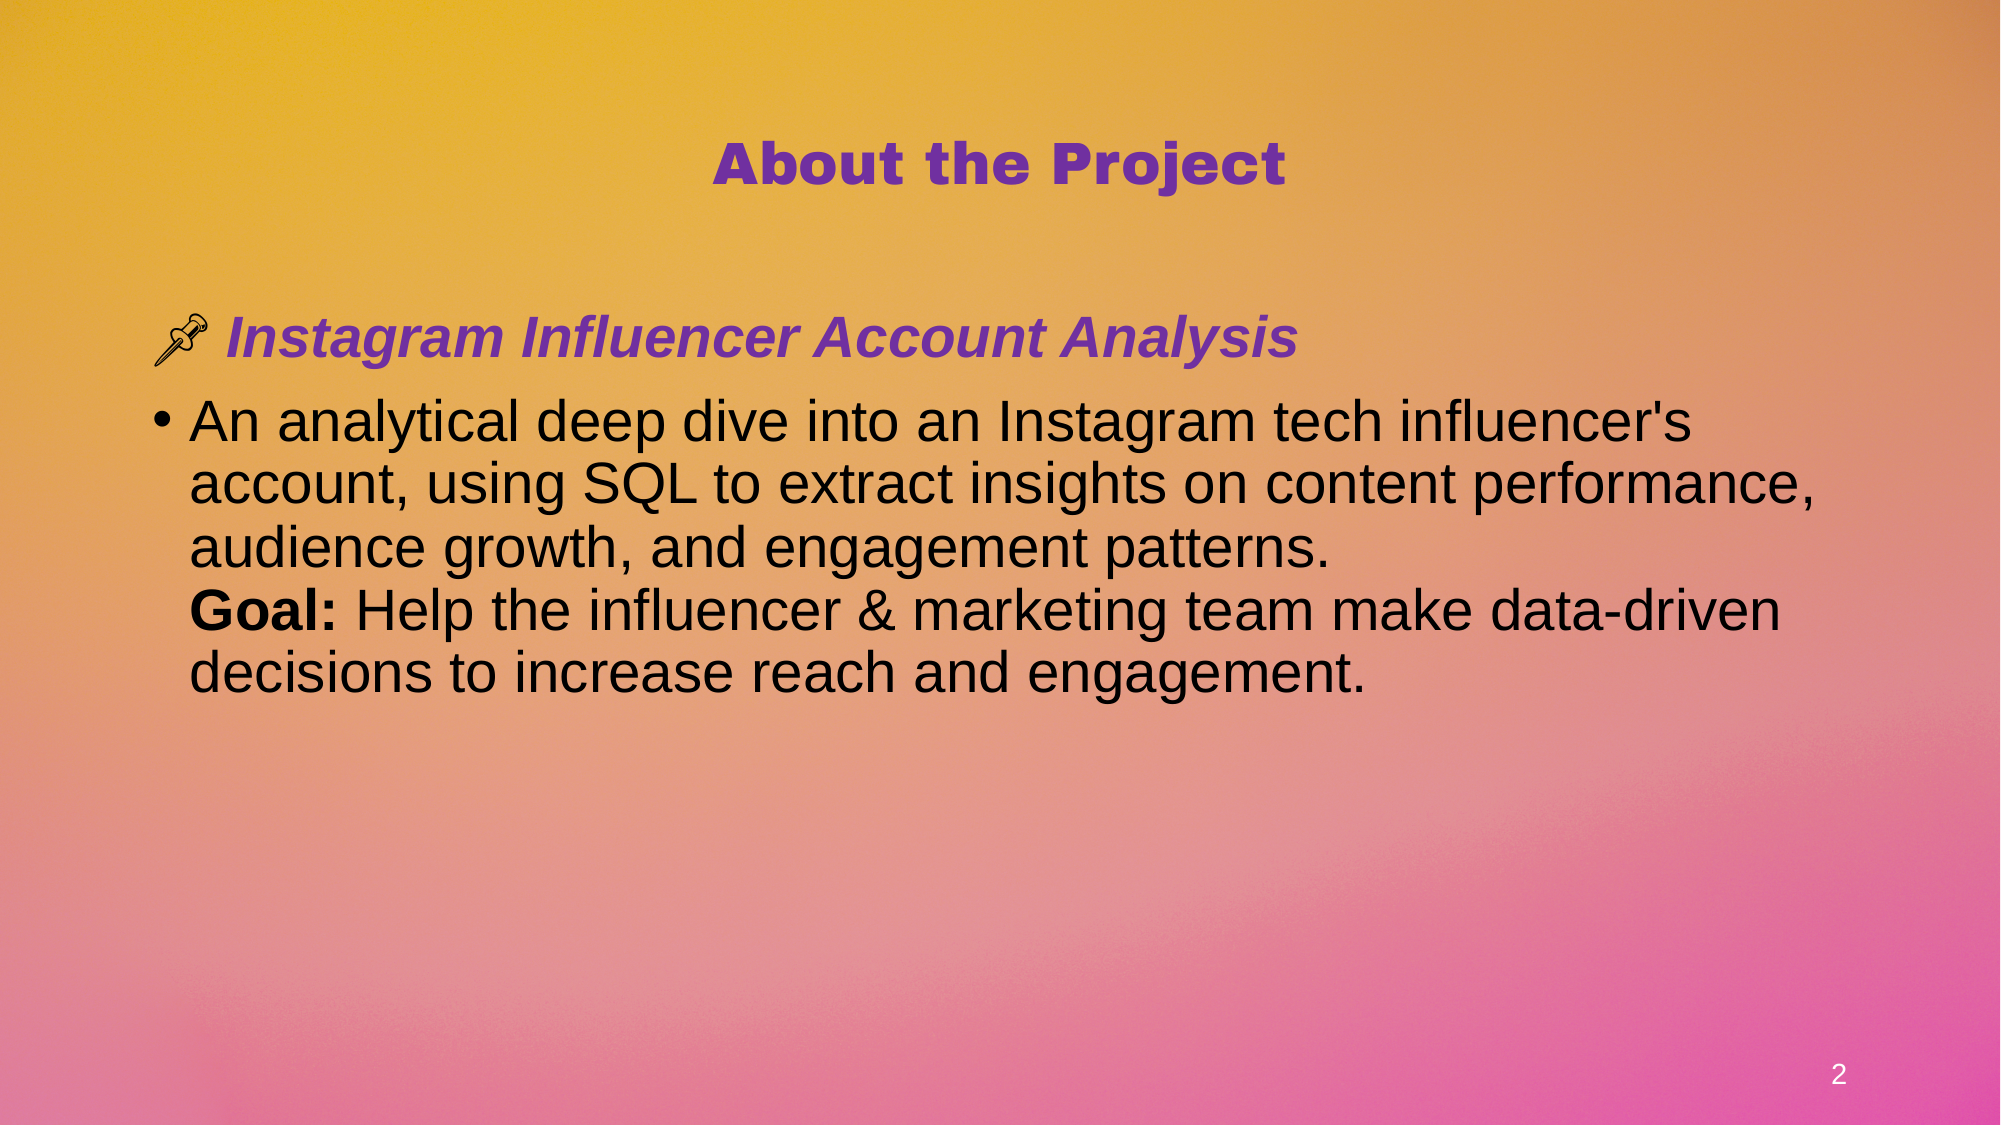

# About the Project
📌 Instagram Influencer Account Analysis
An analytical deep dive into an Instagram tech influencer's account, using SQL to extract insights on content performance, audience growth, and engagement patterns.
Goal: Help the influencer & marketing team make data-driven decisions to increase reach and engagement.
2